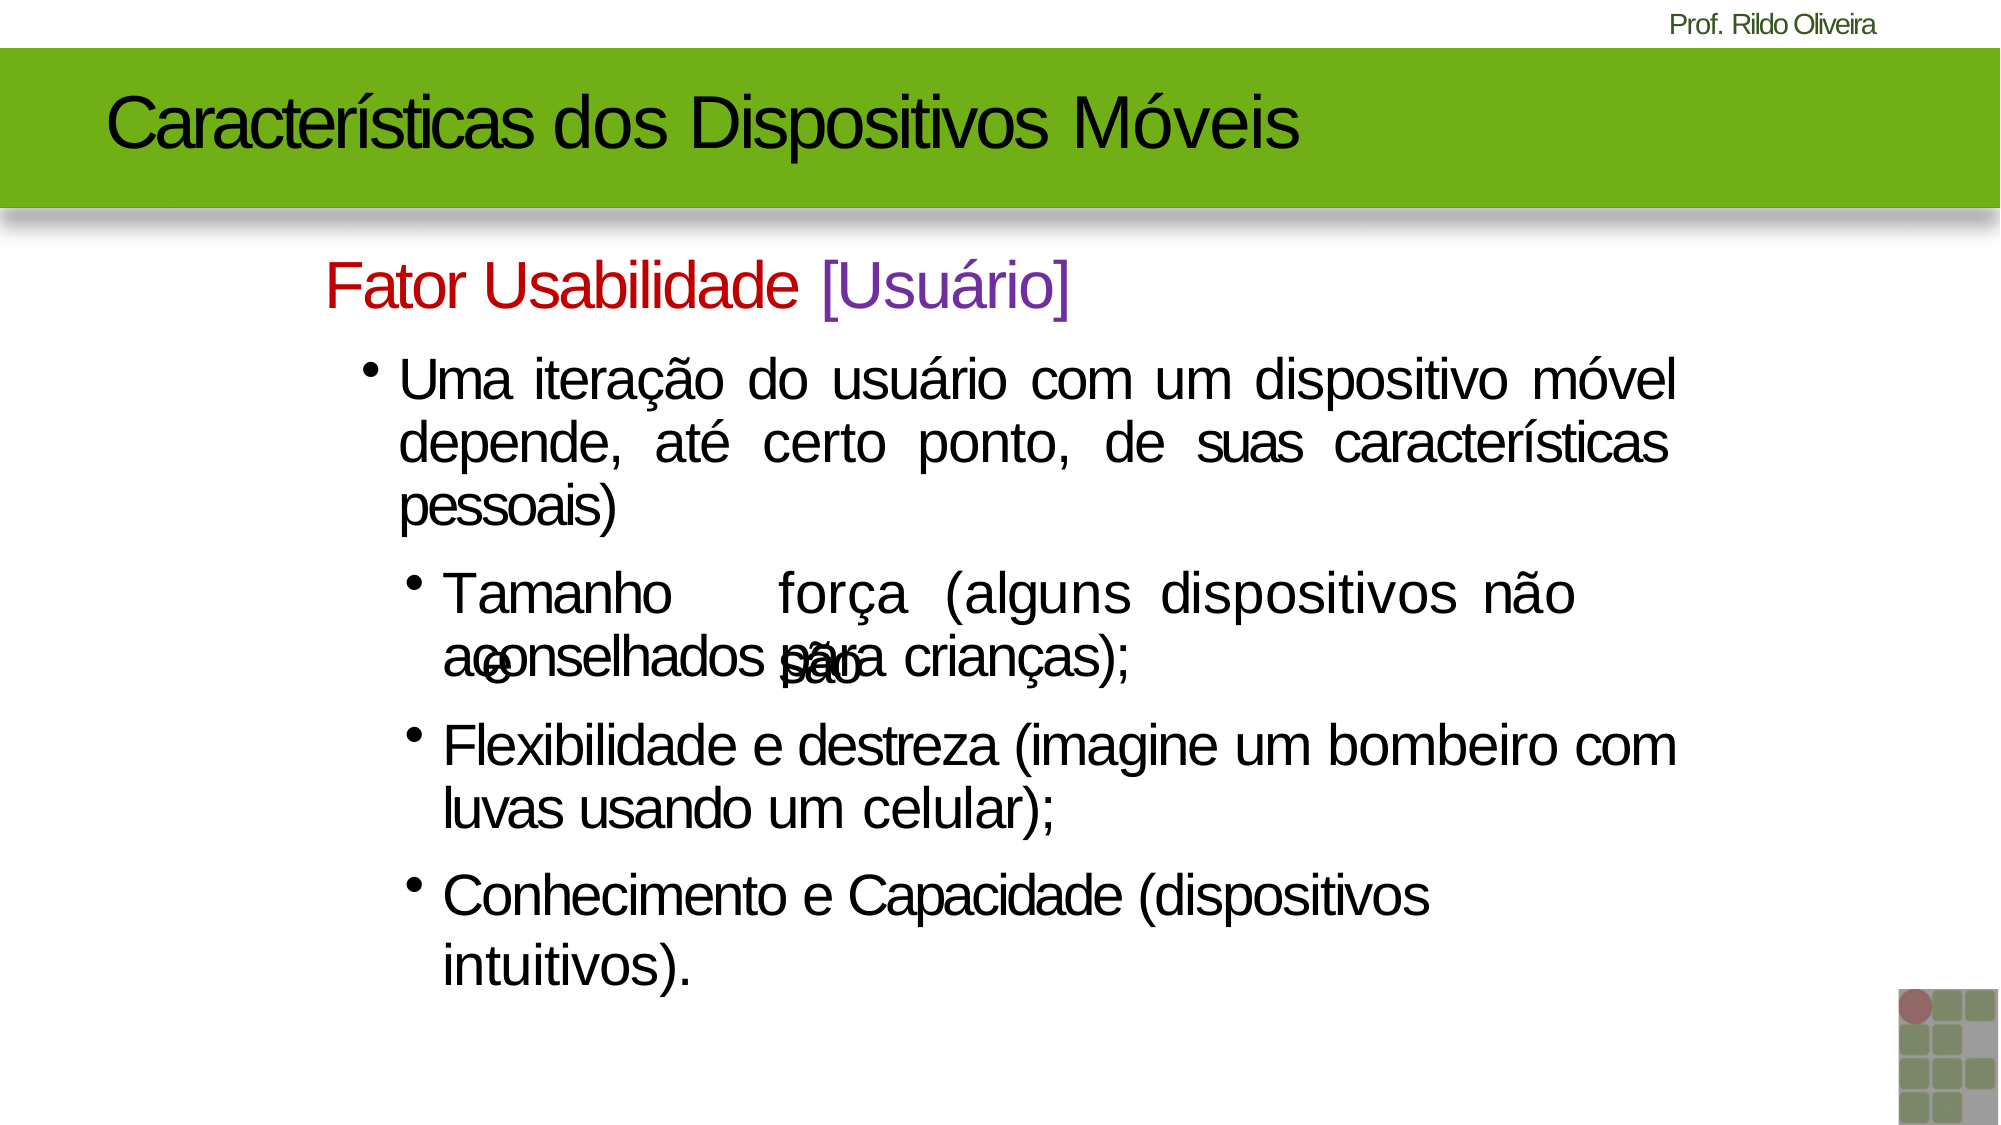

#
Características dos Dispositivos Móveis
Fator Usabilidade [Usuário]
Uma iteração do usuário com um dispositivo móvel  depende, até certo ponto, de suas características  pessoais)
Tamanho	e
força	(alguns	dispositivos	não	são
aconselhados para crianças);
Flexibilidade e destreza (imagine um bombeiro com  luvas usando um celular);
Conhecimento e Capacidade (dispositivos intuitivos).